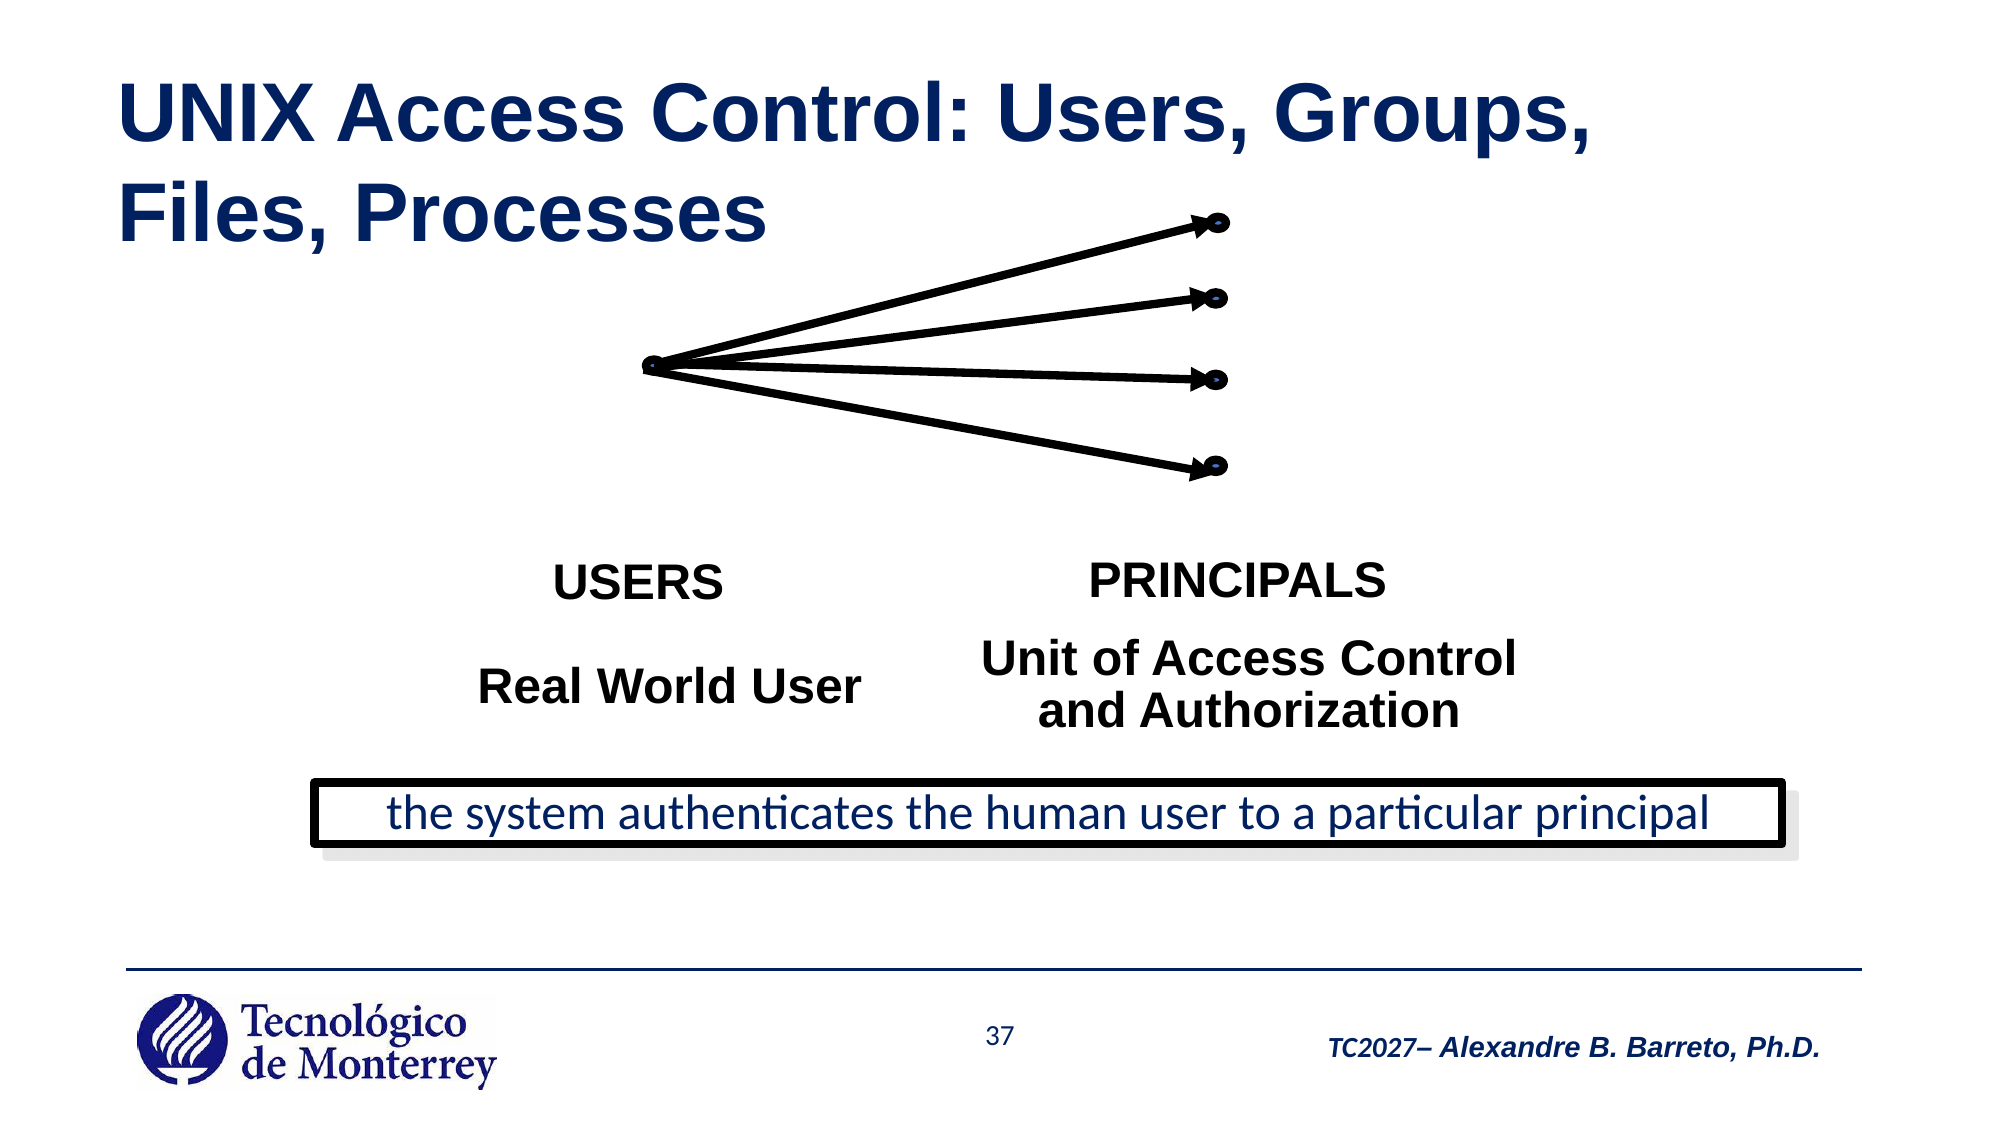

# UNIX Access Control: Users, Groups, Files, Processes

PRINCIPALS
USERS
Unit of Access Control
and Authorization
Real World User
the system authenticates the human user to a particular principal